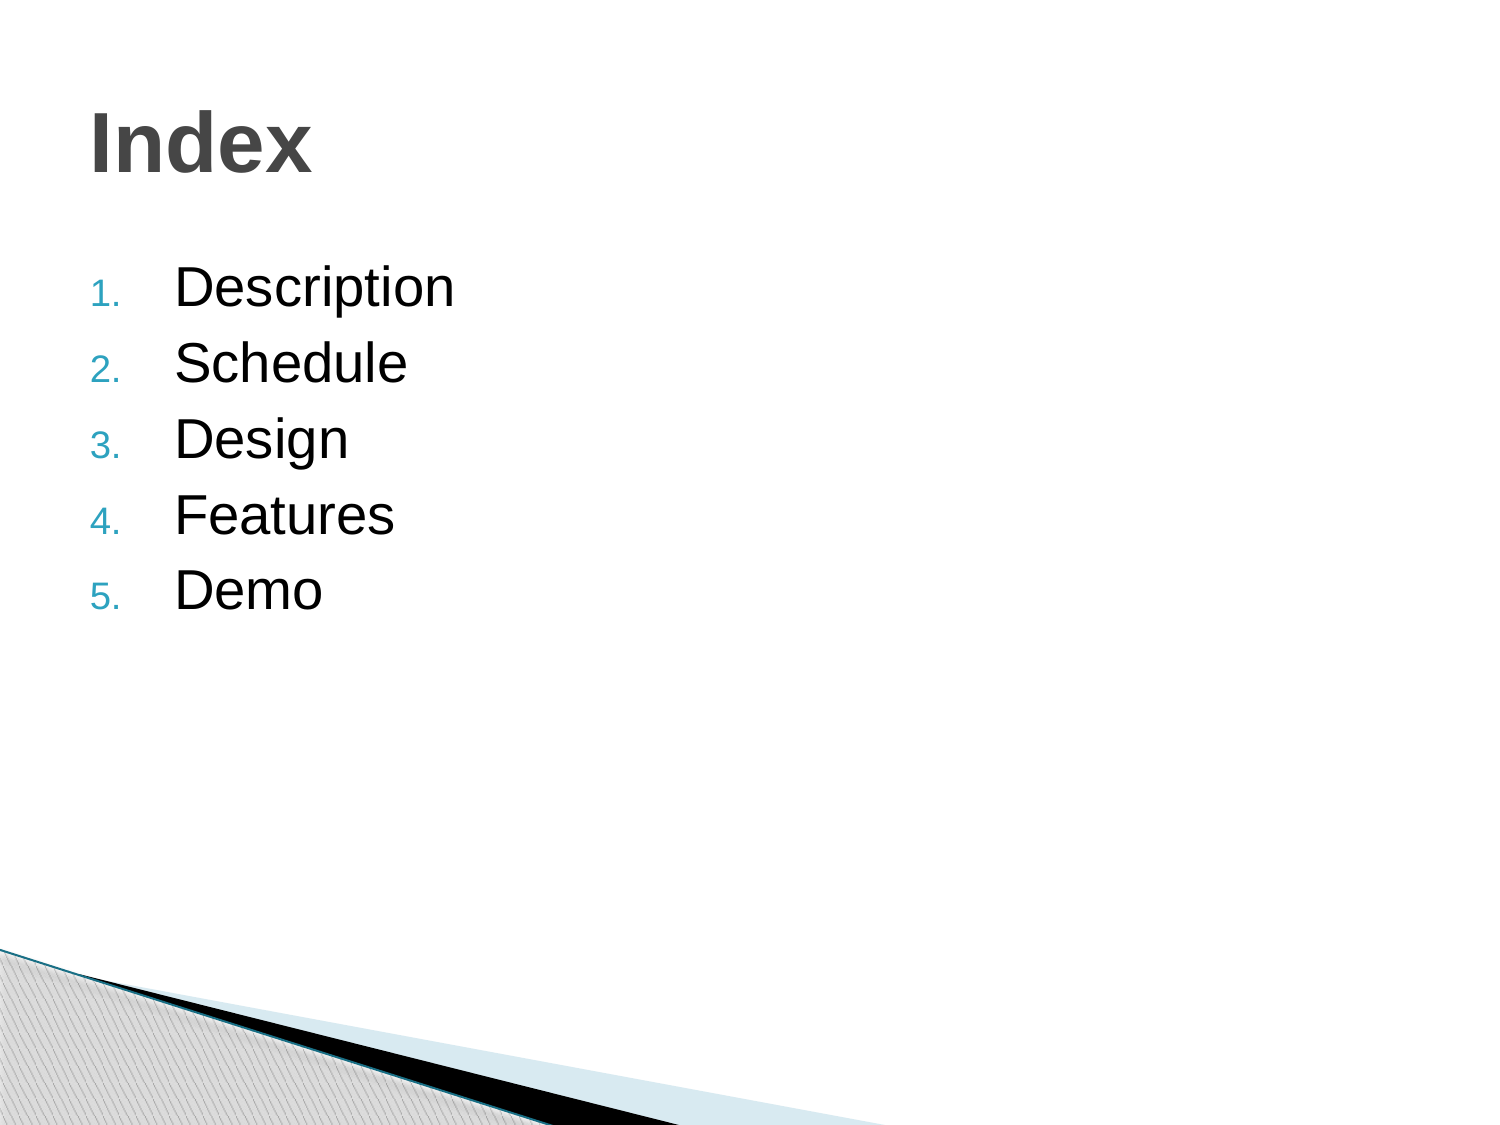

# Index
Description
Schedule
Design
Features
Demo